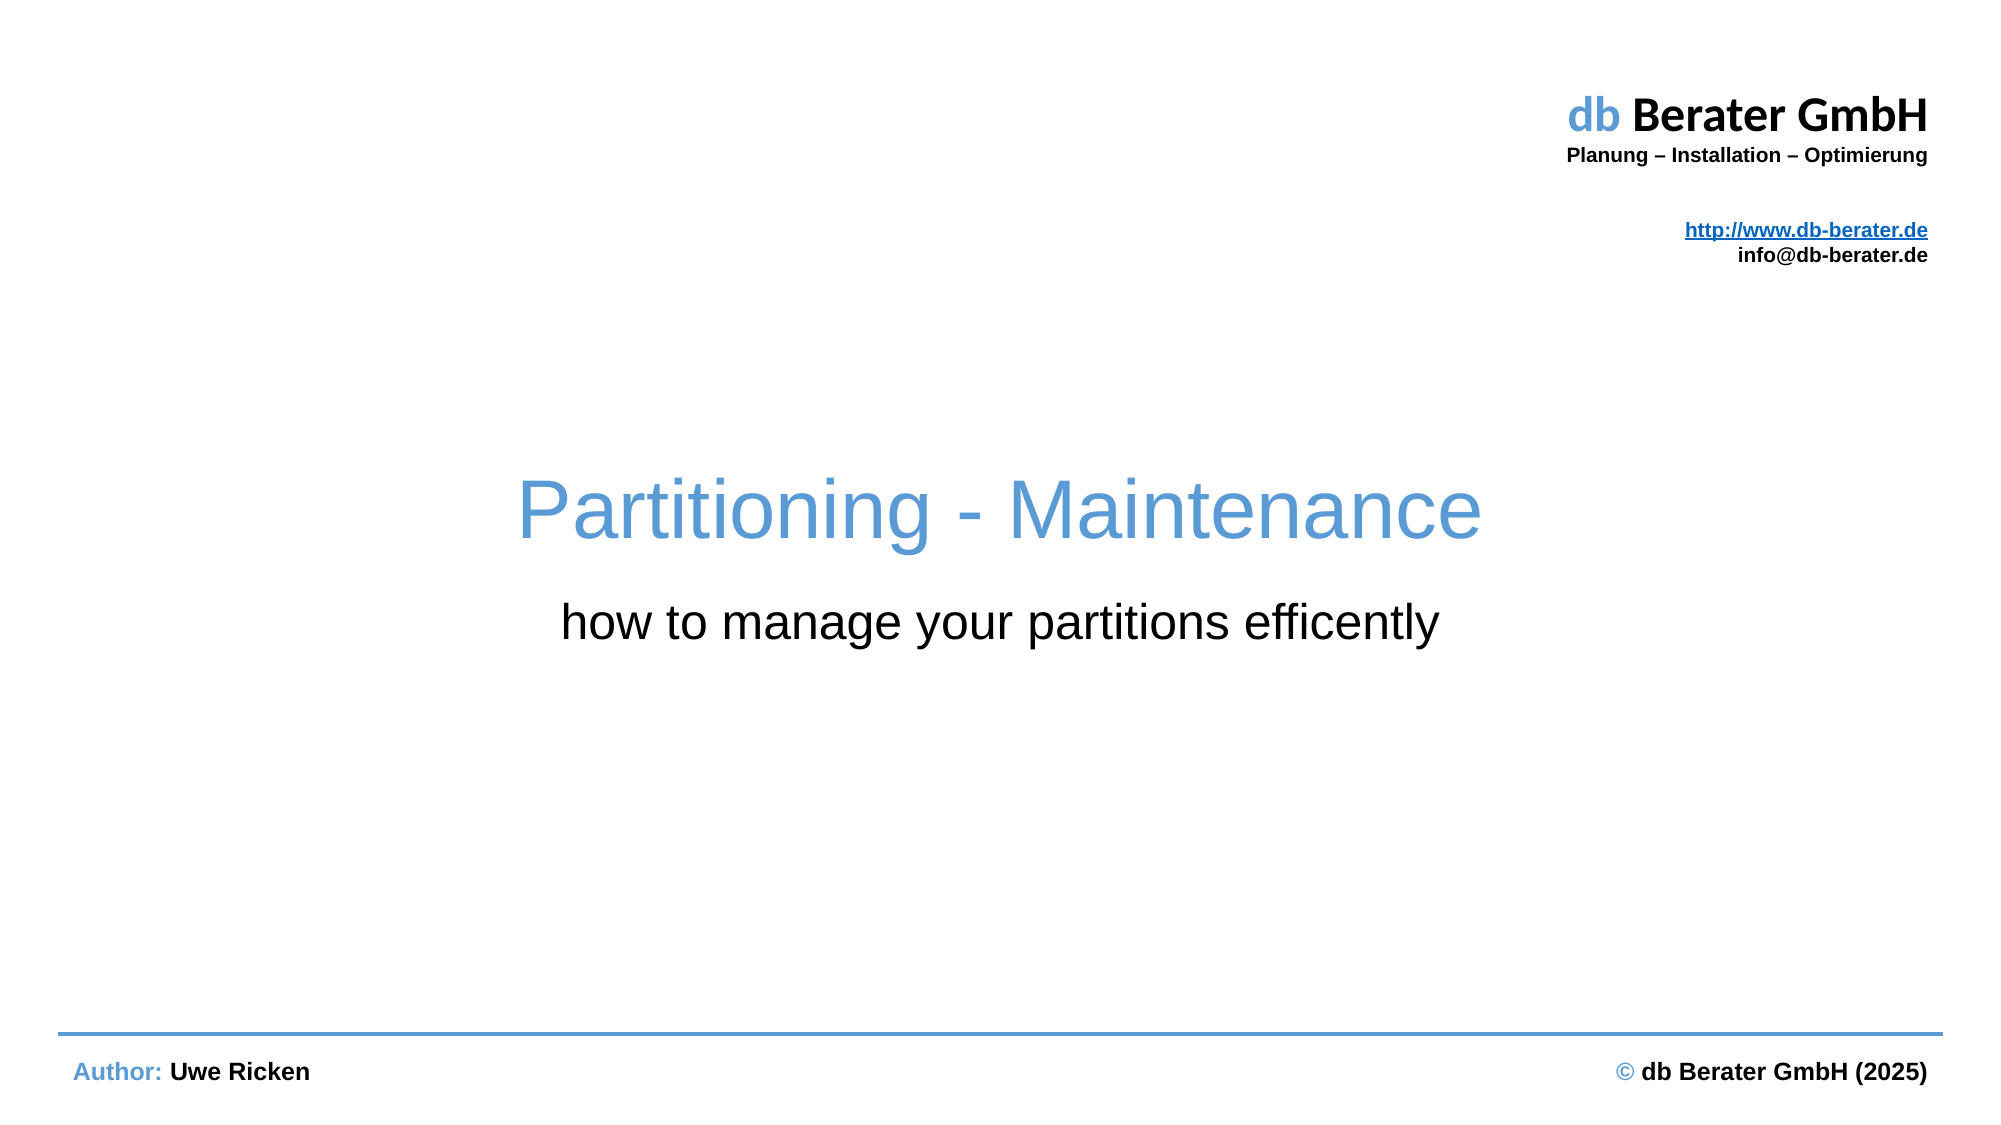

# Partitioning - Maintenance
how to manage your partitions efficently